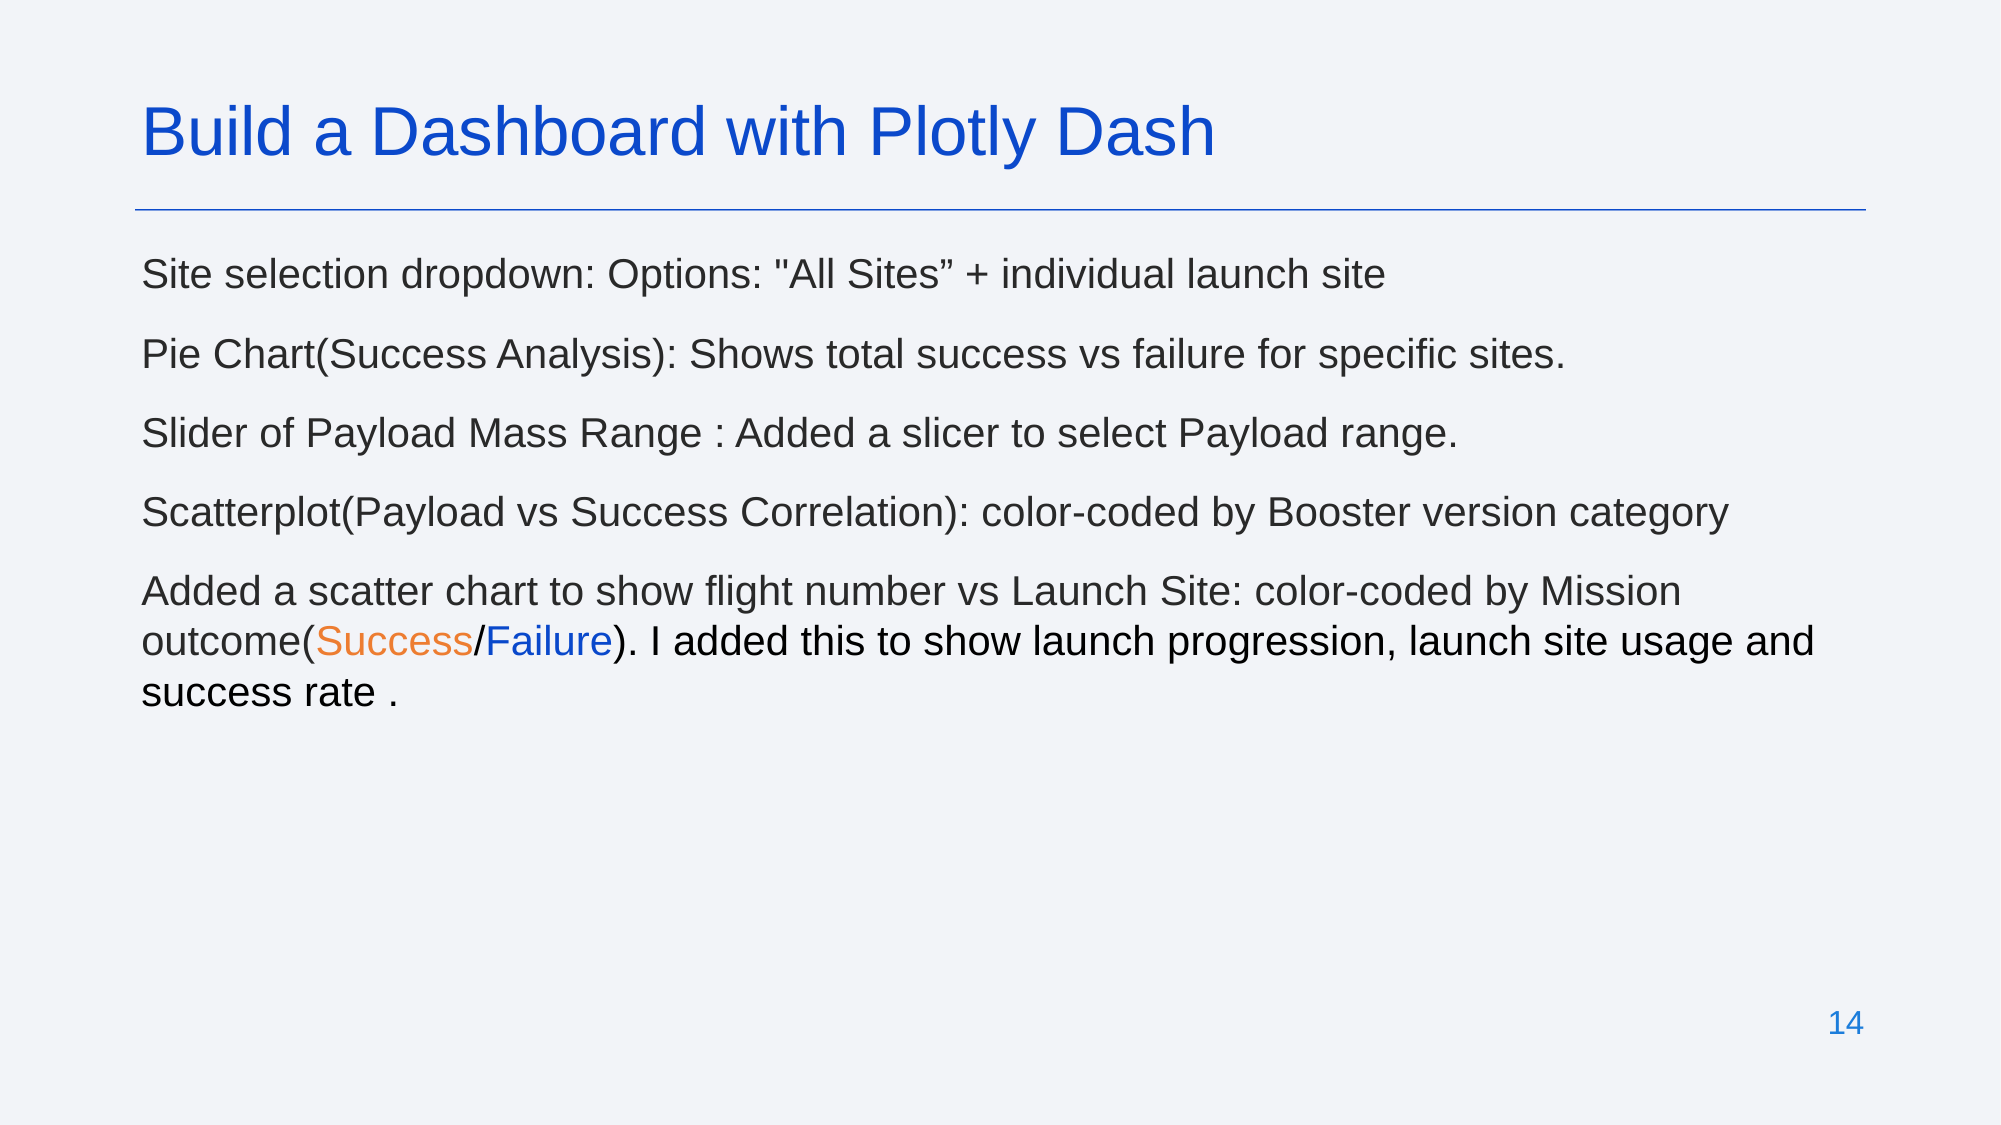

Build a Dashboard with Plotly Dash
Site selection dropdown: Options: "All Sites” + individual launch site
Pie Chart(Success Analysis): Shows total success vs failure for specific sites.
Slider of Payload Mass Range : Added a slicer to select Payload range.
Scatterplot(Payload vs Success Correlation): color-coded by Booster version category
Added a scatter chart to show flight number vs Launch Site: color-coded by Mission outcome(Success/Failure). I added this to show launch progression, launch site usage and success rate .

14